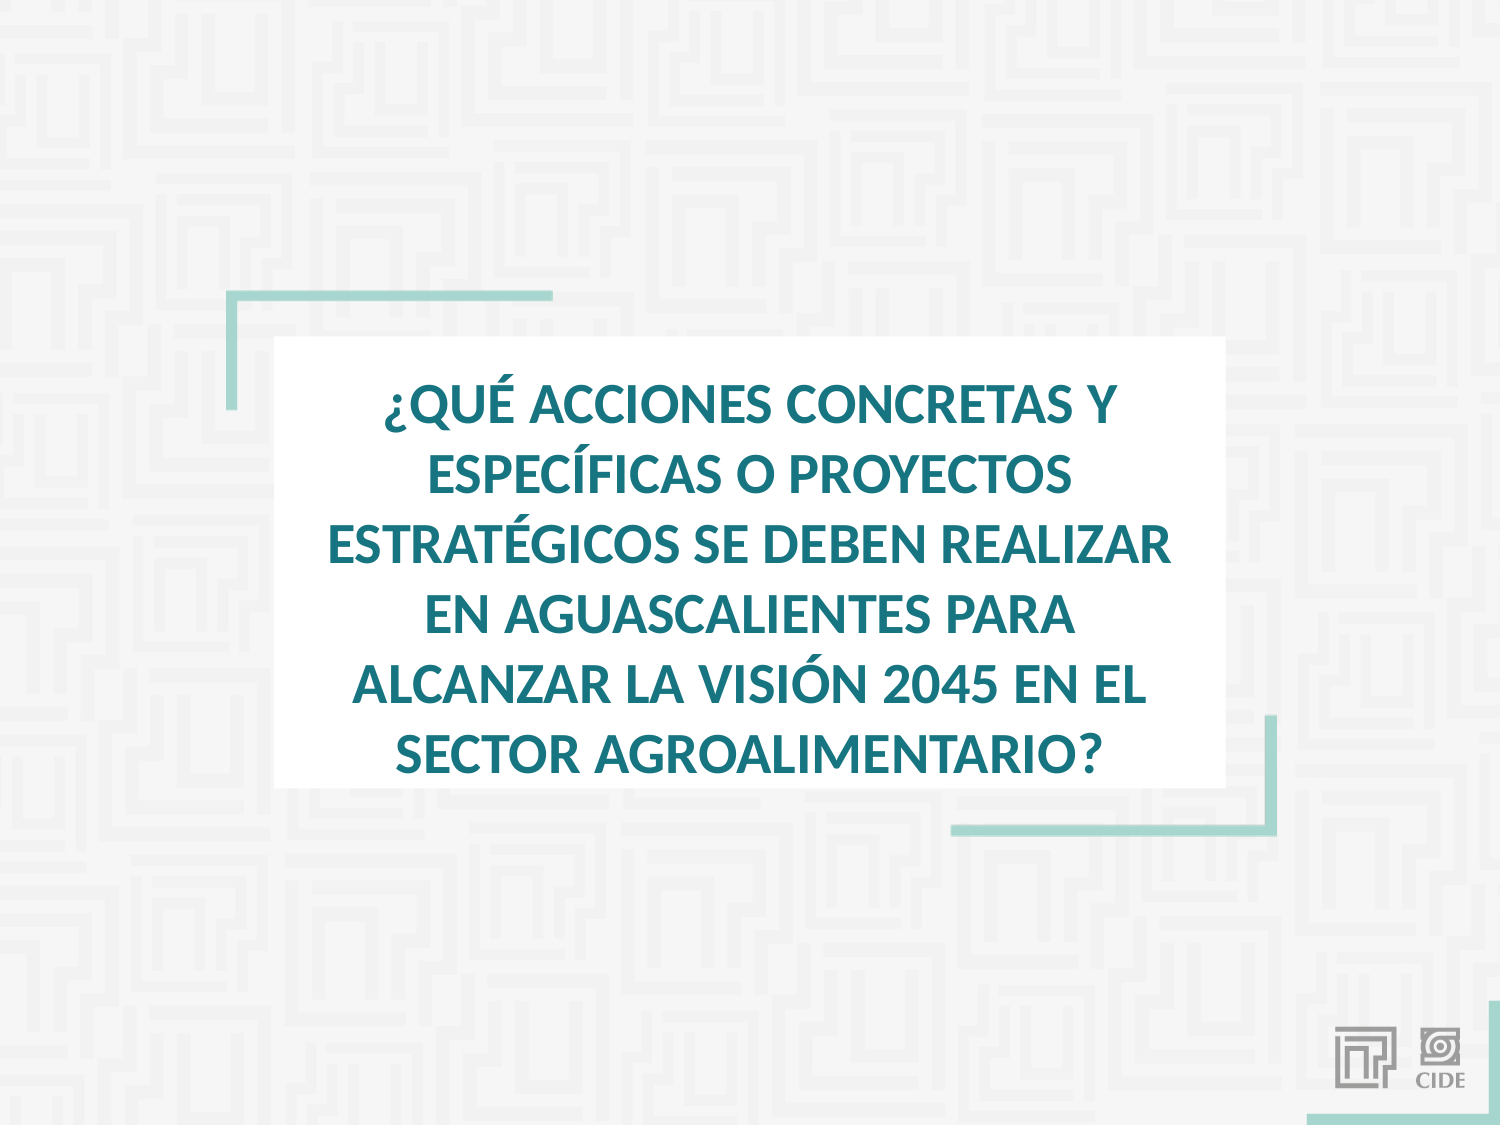

¿Qué acciones concretas y específicas o proyectos estratégicos se deben realizar en Aguascalientes para alcanzar la visión 2045 en EL SECTOR AGROALIMENTARIO?